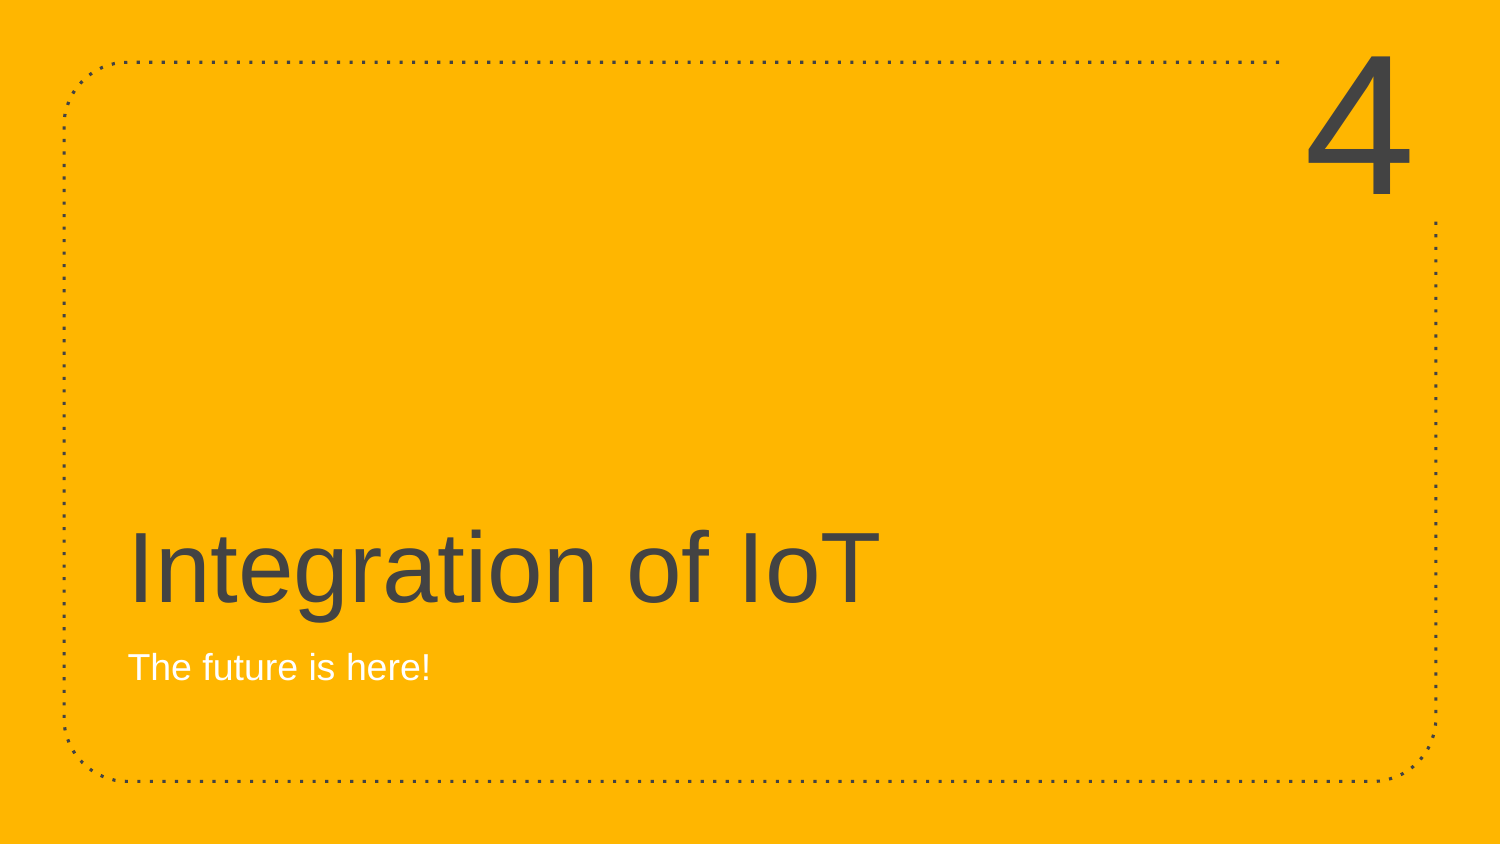

4
# Integration of IoT
The future is here!